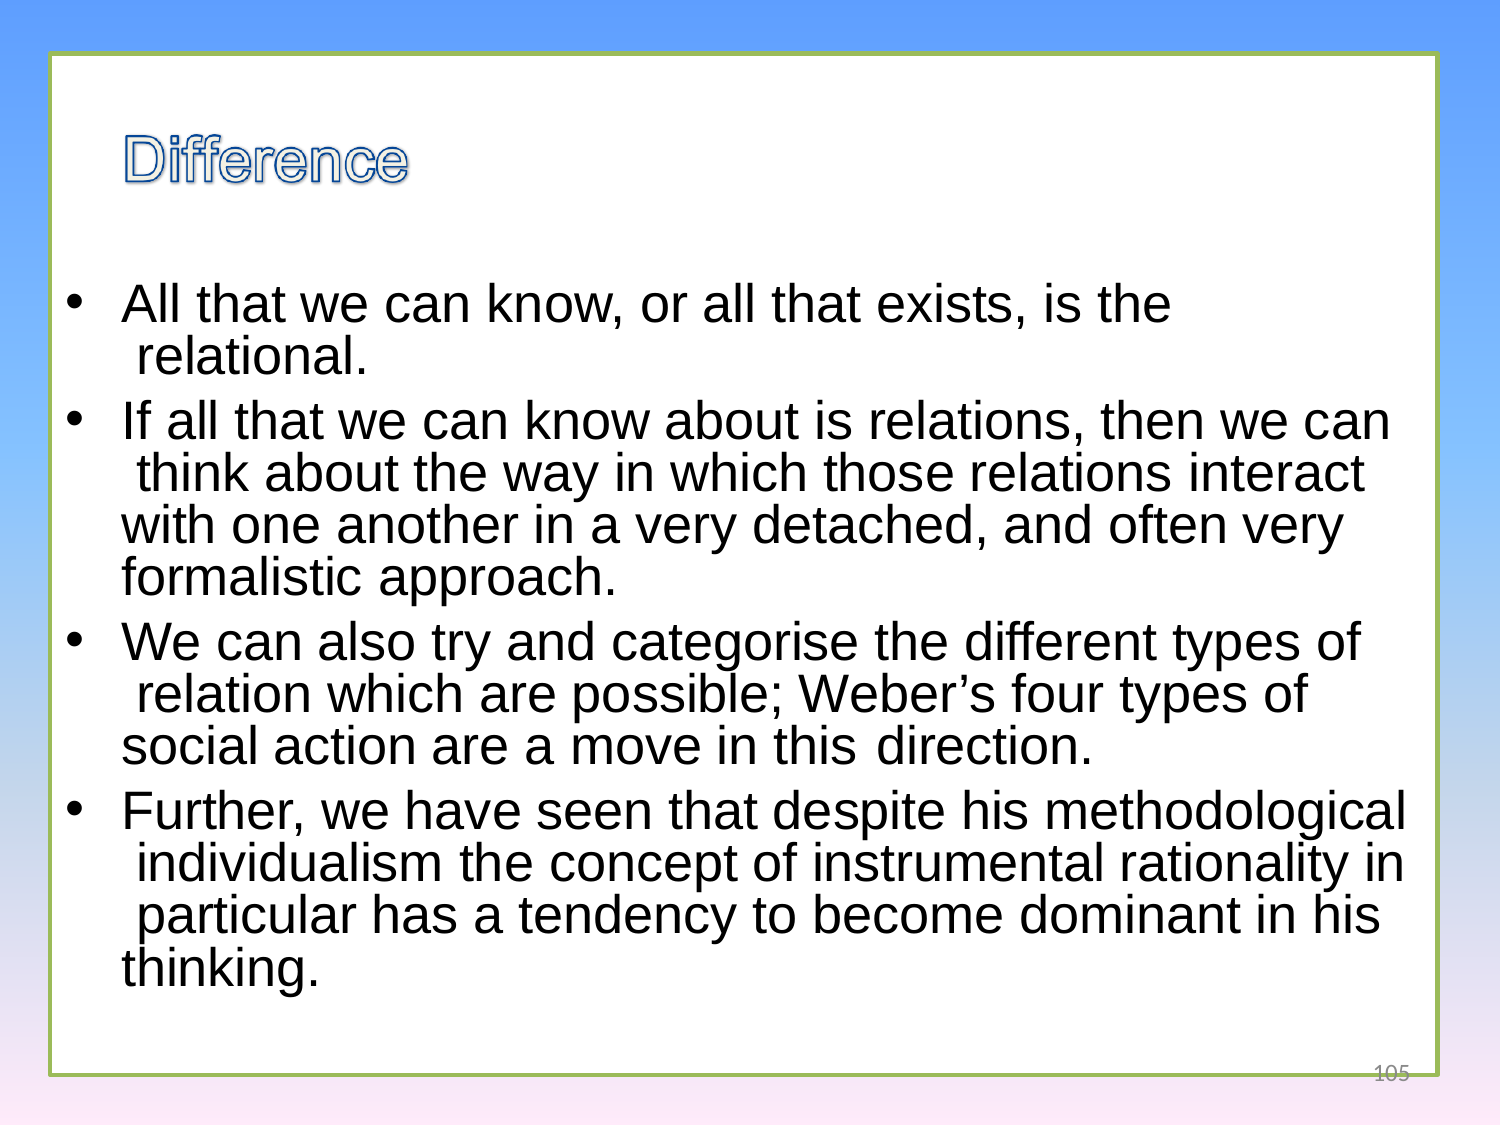

All that we can know, or all that exists, is the  relational.
If all that we can know about is relations, then we can  think about the way in which those relations interact  with one another in a very detached, and often very  formalistic approach.
We can also try and categorise the different types of  relation which are possible; Weber’s four types of  social action are a move in this direction.
Further, we have seen that despite his methodological  individualism the concept of instrumental rationality in  particular has a tendency to become dominant in his  thinking.
105